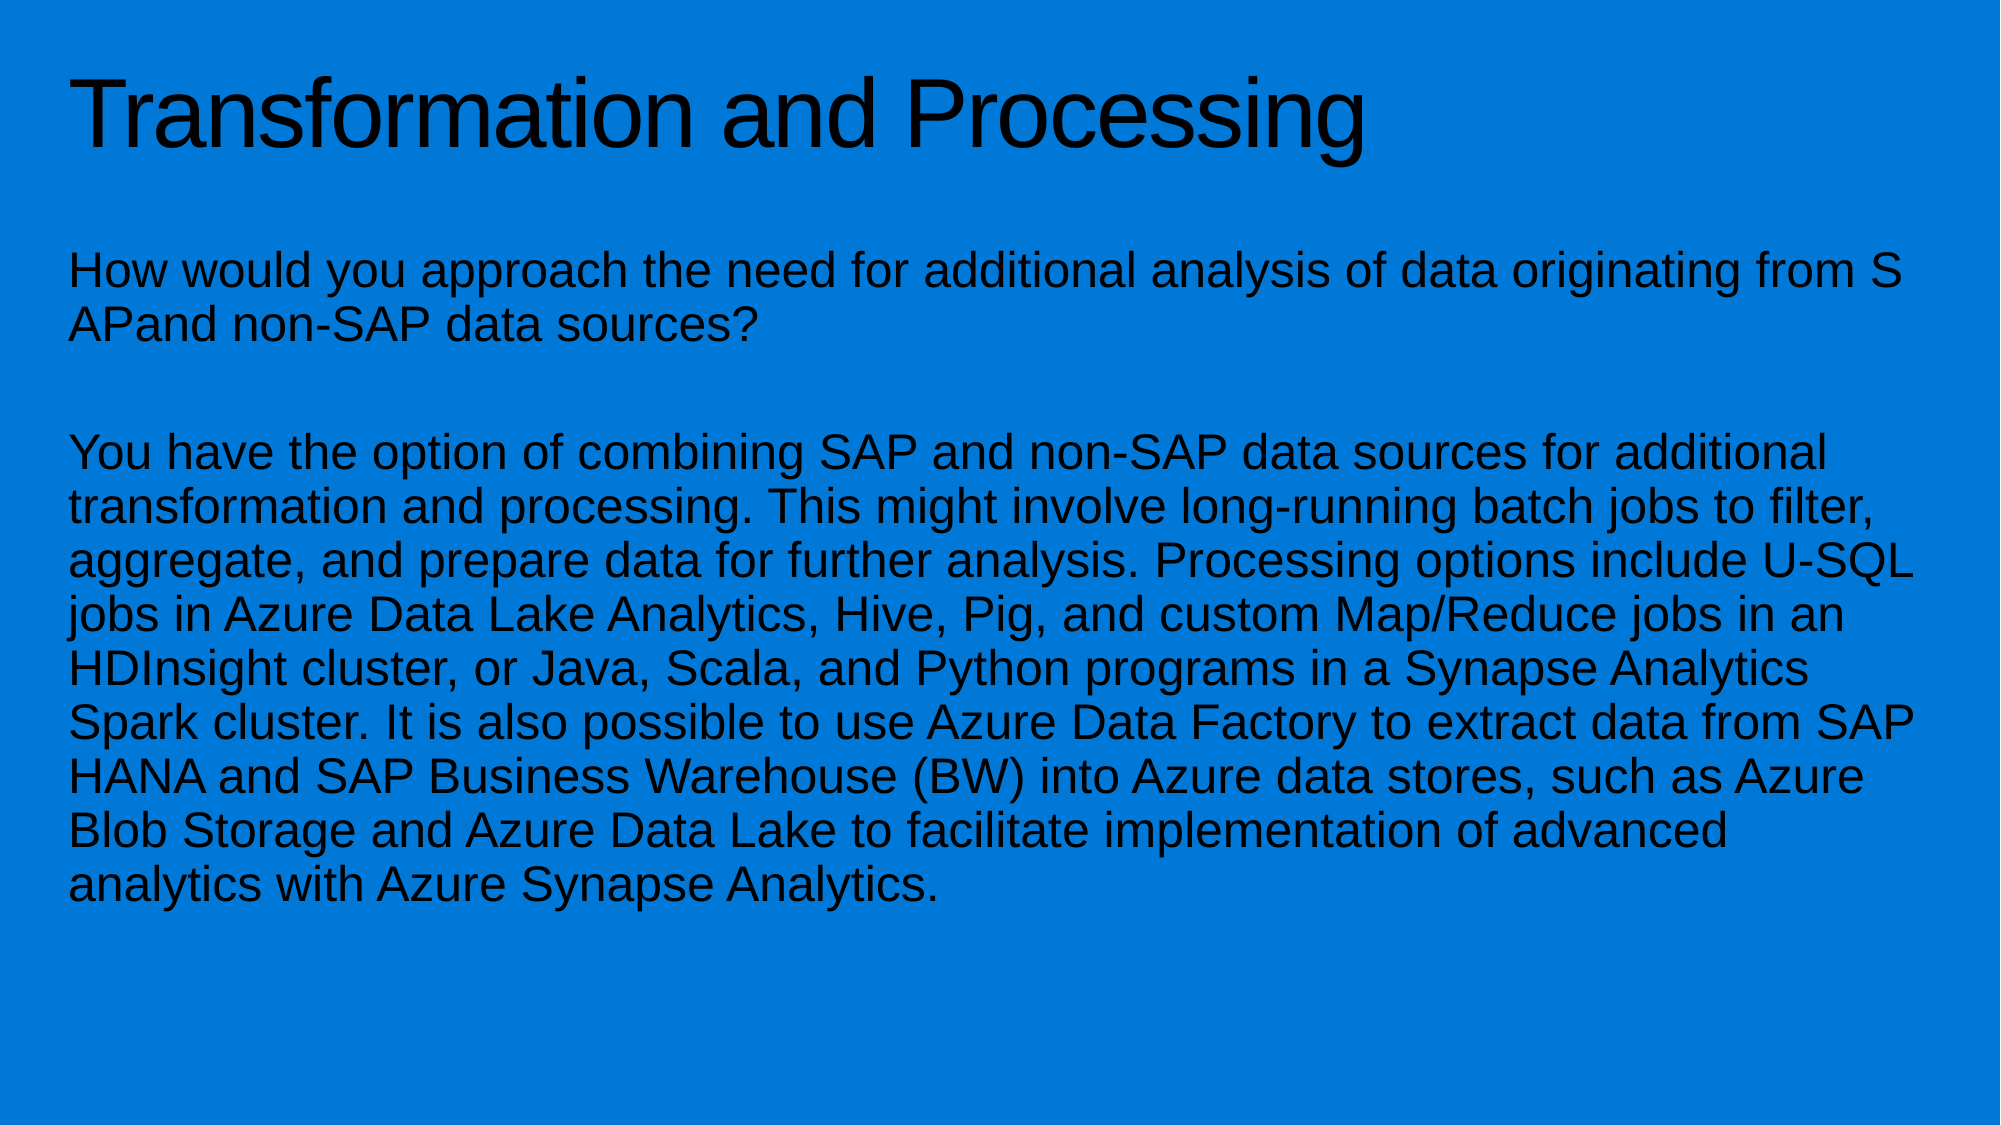

# Transformation and Processing
How would you approach the need for additional analysis of data originating from SAPand non-SAP data sources?

You have the option of combining SAP and non-SAP data sources for additional transformation and processing. This might involve long-running batch jobs to filter, aggregate, and prepare data for further analysis. Processing options include U-SQL jobs in Azure Data Lake Analytics, Hive, Pig, and custom Map/Reduce jobs in an HDInsight cluster, or Java, Scala, and Python programs in a Synapse Analytics Spark cluster. It is also possible to use Azure Data Factory to extract data from SAP HANA and SAP Business Warehouse (BW) into Azure data stores, such as Azure Blob Storage and Azure Data Lake to facilitate implementation of advanced analytics with Azure Synapse Analytics.